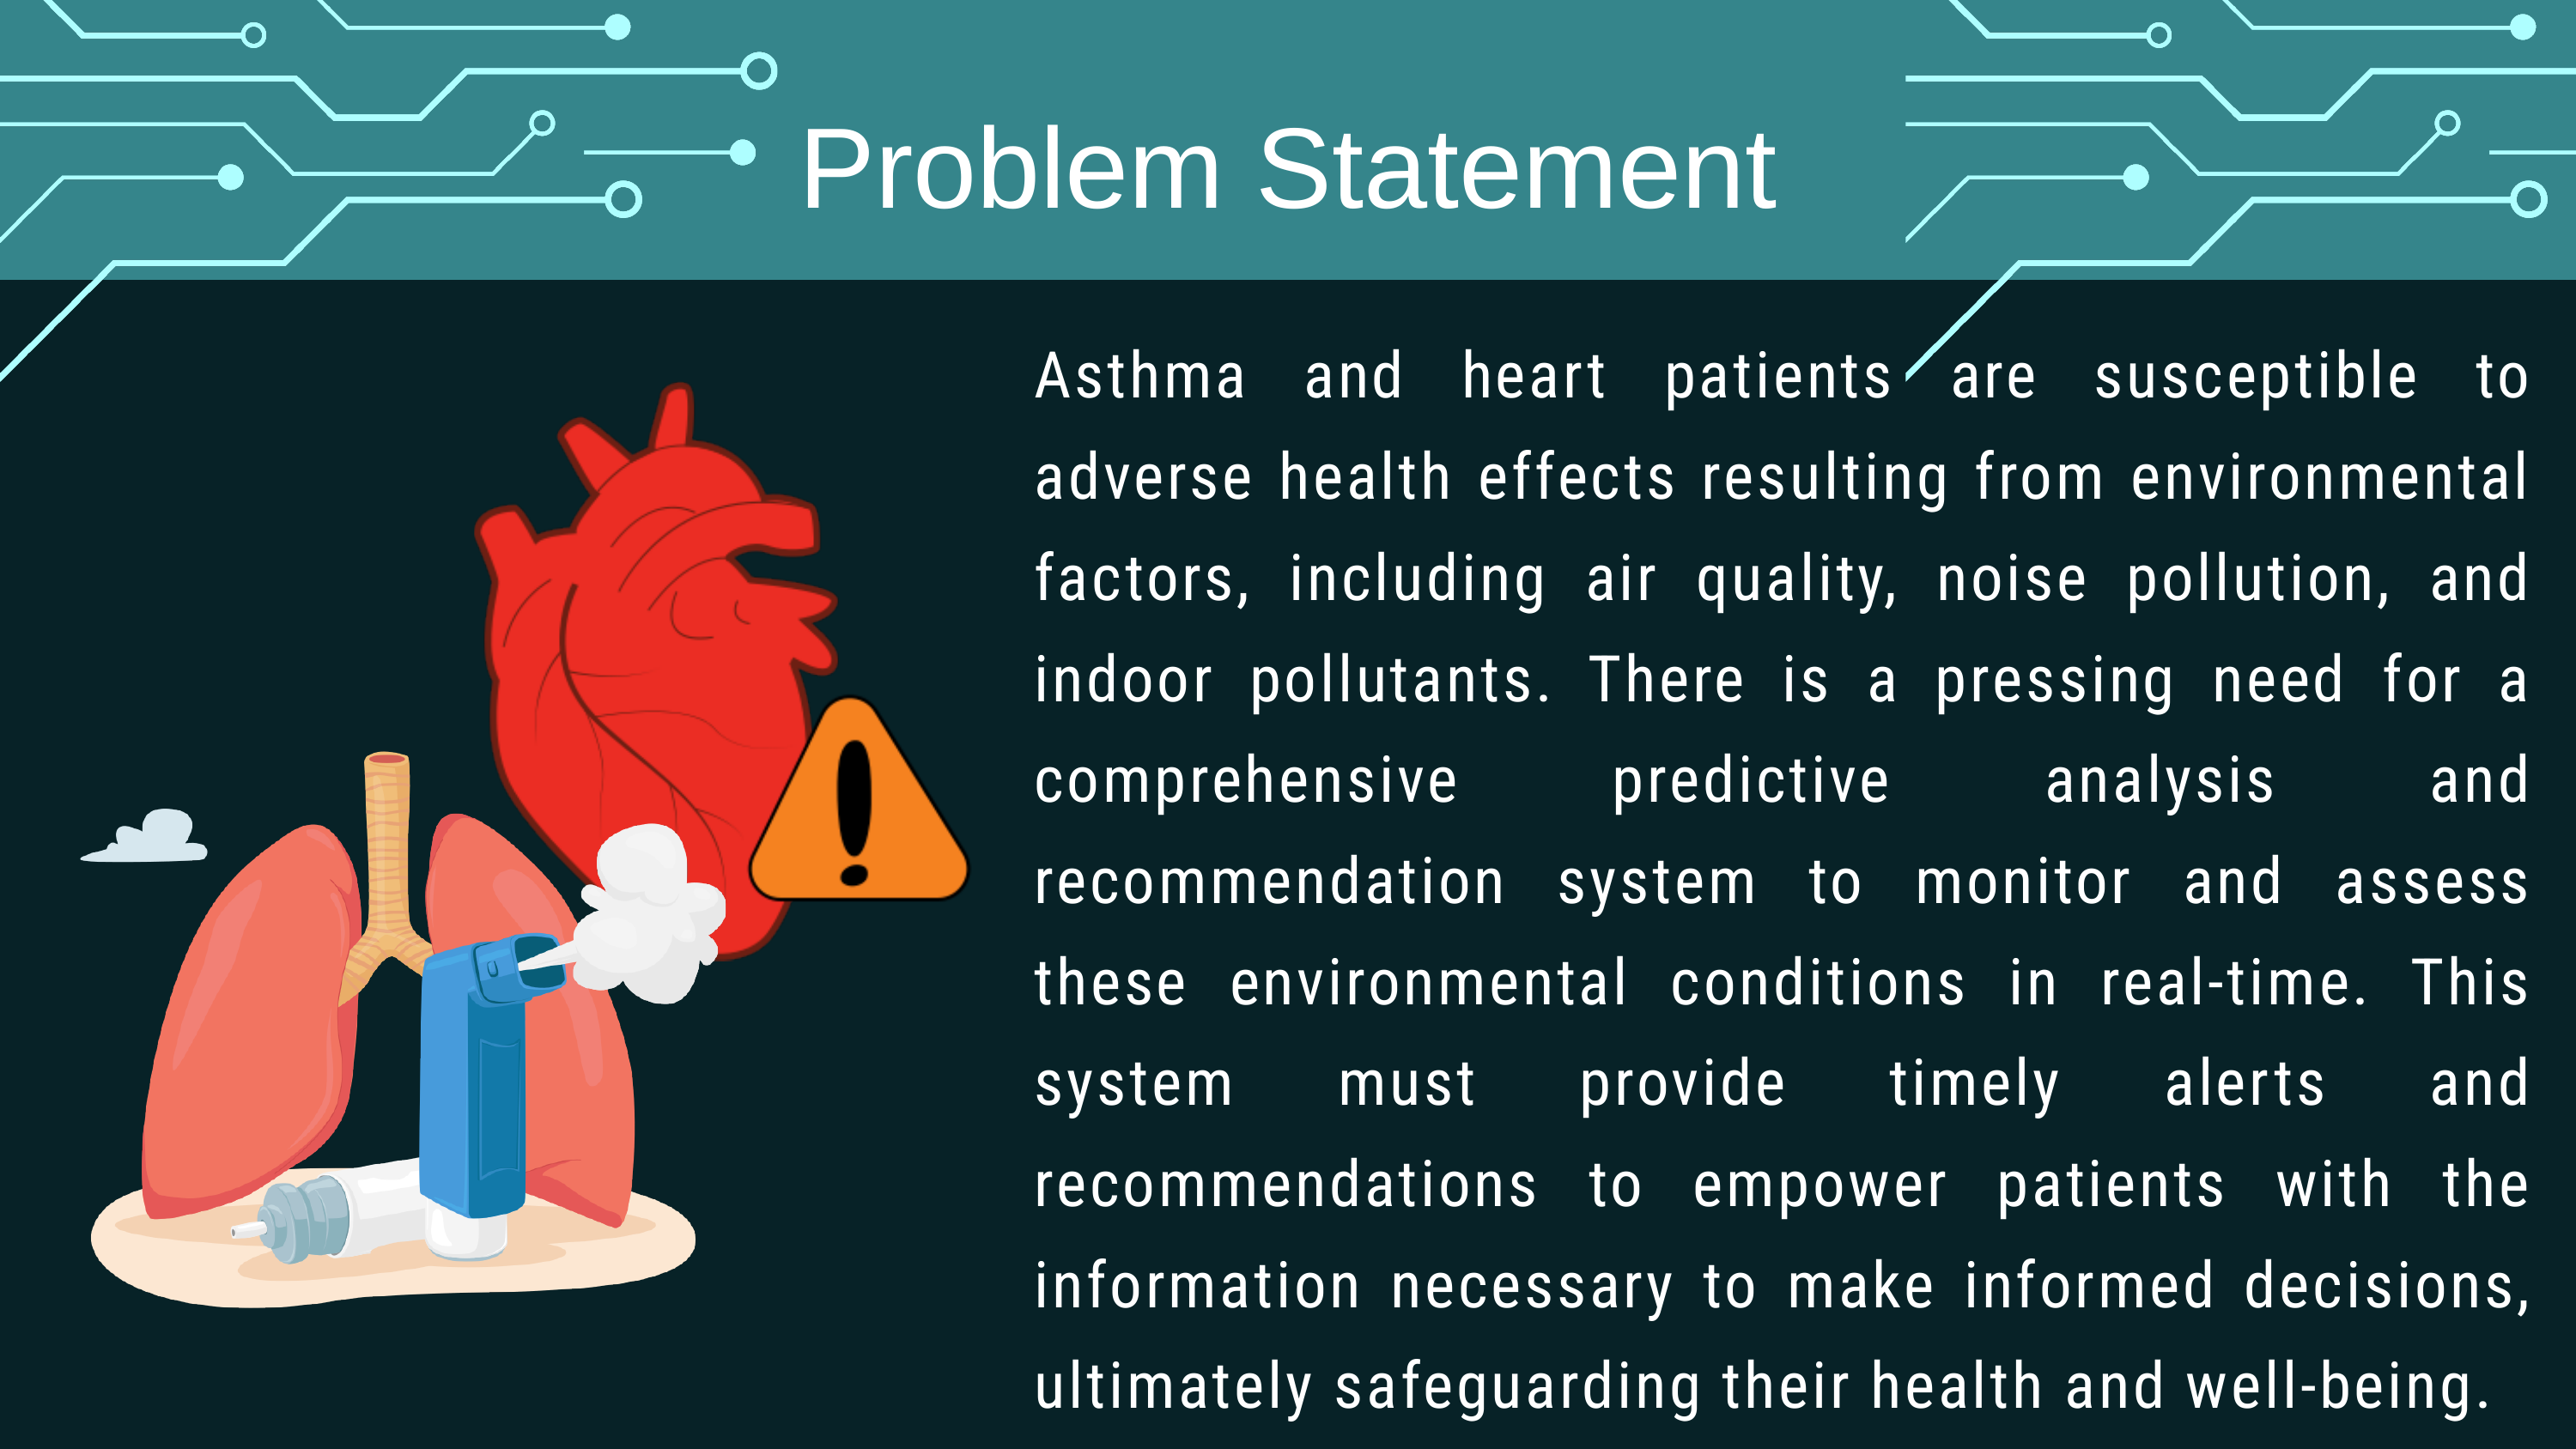

Problem Statement
Asthma and heart patients are susceptible to adverse health effects resulting from environmental factors, including air quality, noise pollution, and indoor pollutants. There is a pressing need for a comprehensive predictive analysis and recommendation system to monitor and assess these environmental conditions in real-time. This system must provide timely alerts and recommendations to empower patients with the information necessary to make informed decisions, ultimately safeguarding their health and well-being.